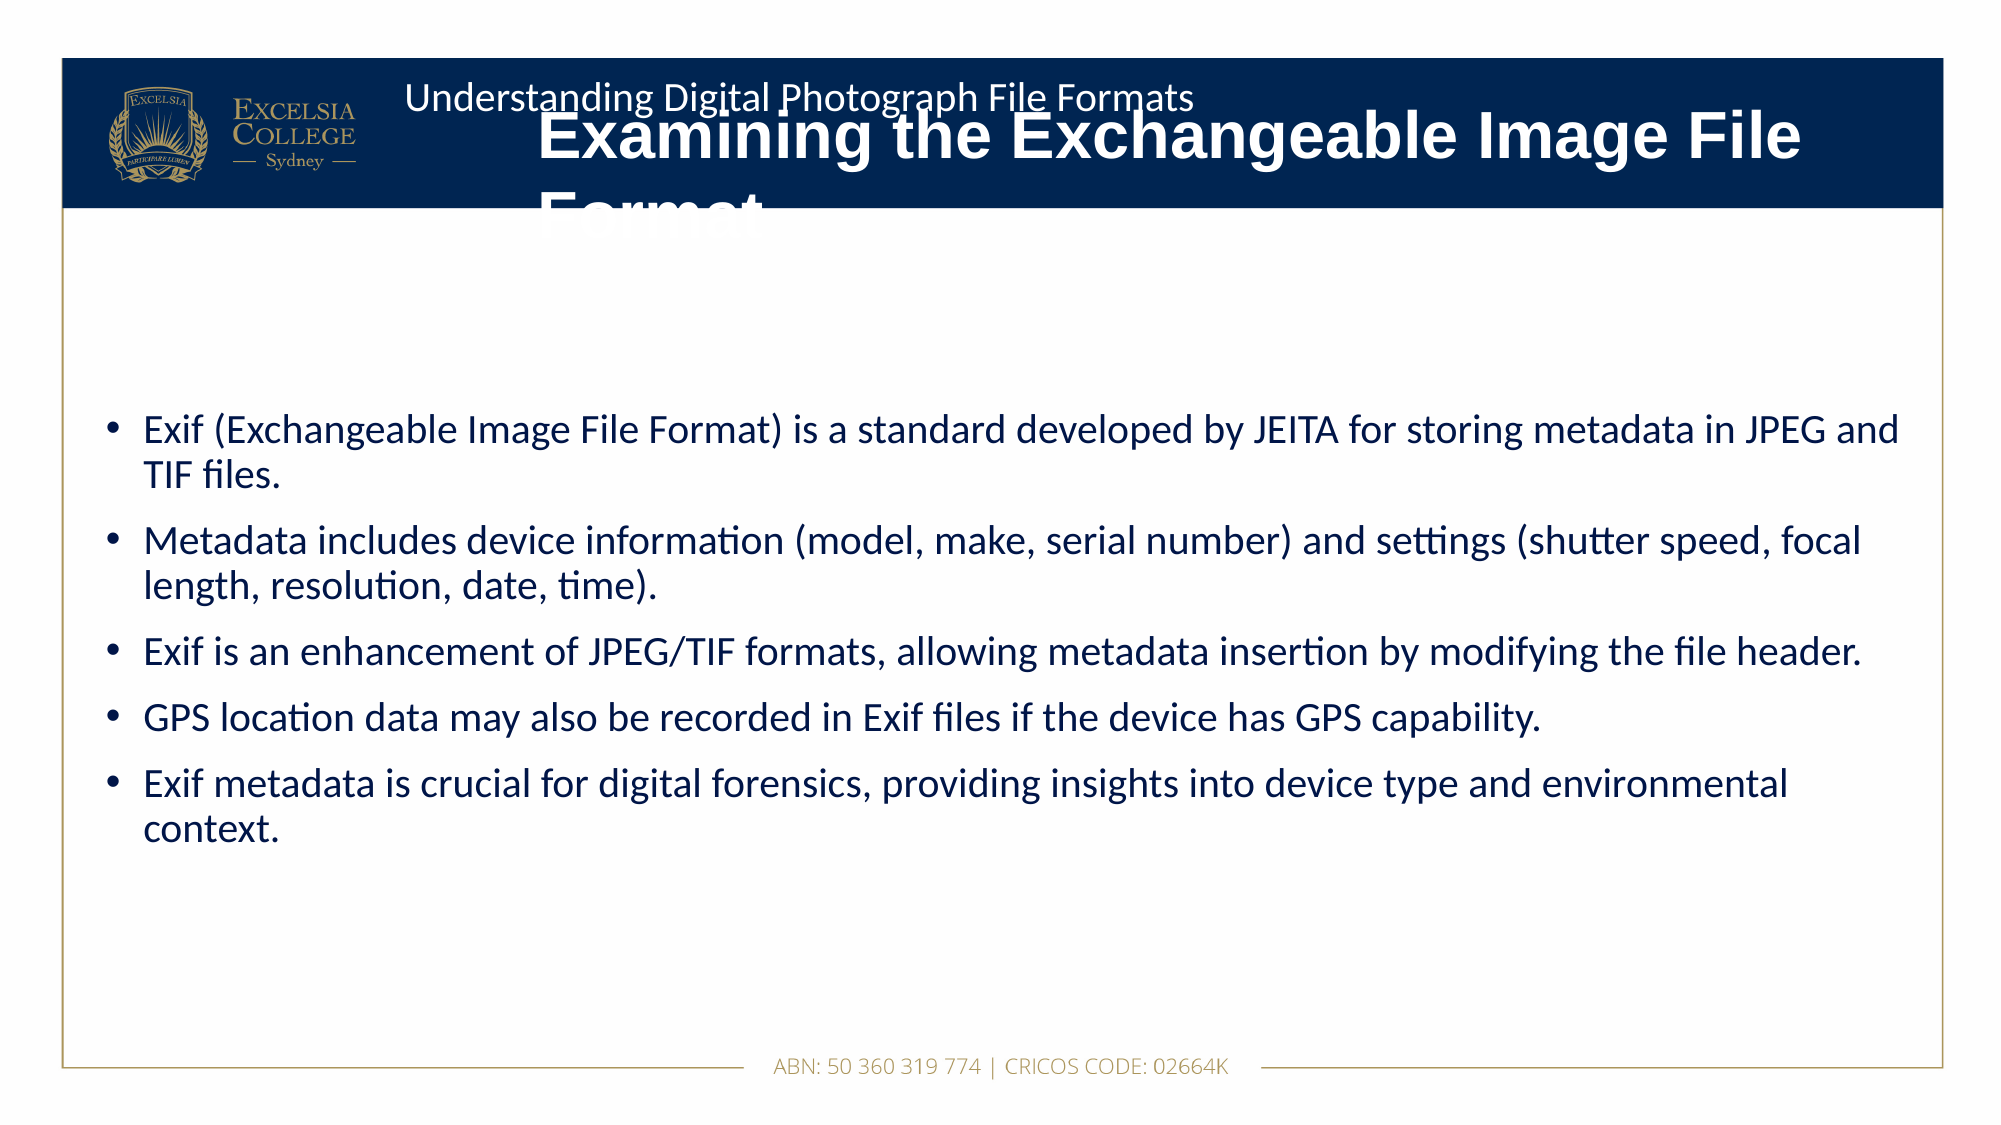

# Understanding Digital Photograph File Formats
Examining the Exchangeable Image File Format
Exif (Exchangeable Image File Format) is a standard developed by JEITA for storing metadata in JPEG and TIF files.
Metadata includes device information (model, make, serial number) and settings (shutter speed, focal length, resolution, date, time).
Exif is an enhancement of JPEG/TIF formats, allowing metadata insertion by modifying the file header.
GPS location data may also be recorded in Exif files if the device has GPS capability.
Exif metadata is crucial for digital forensics, providing insights into device type and environmental context.